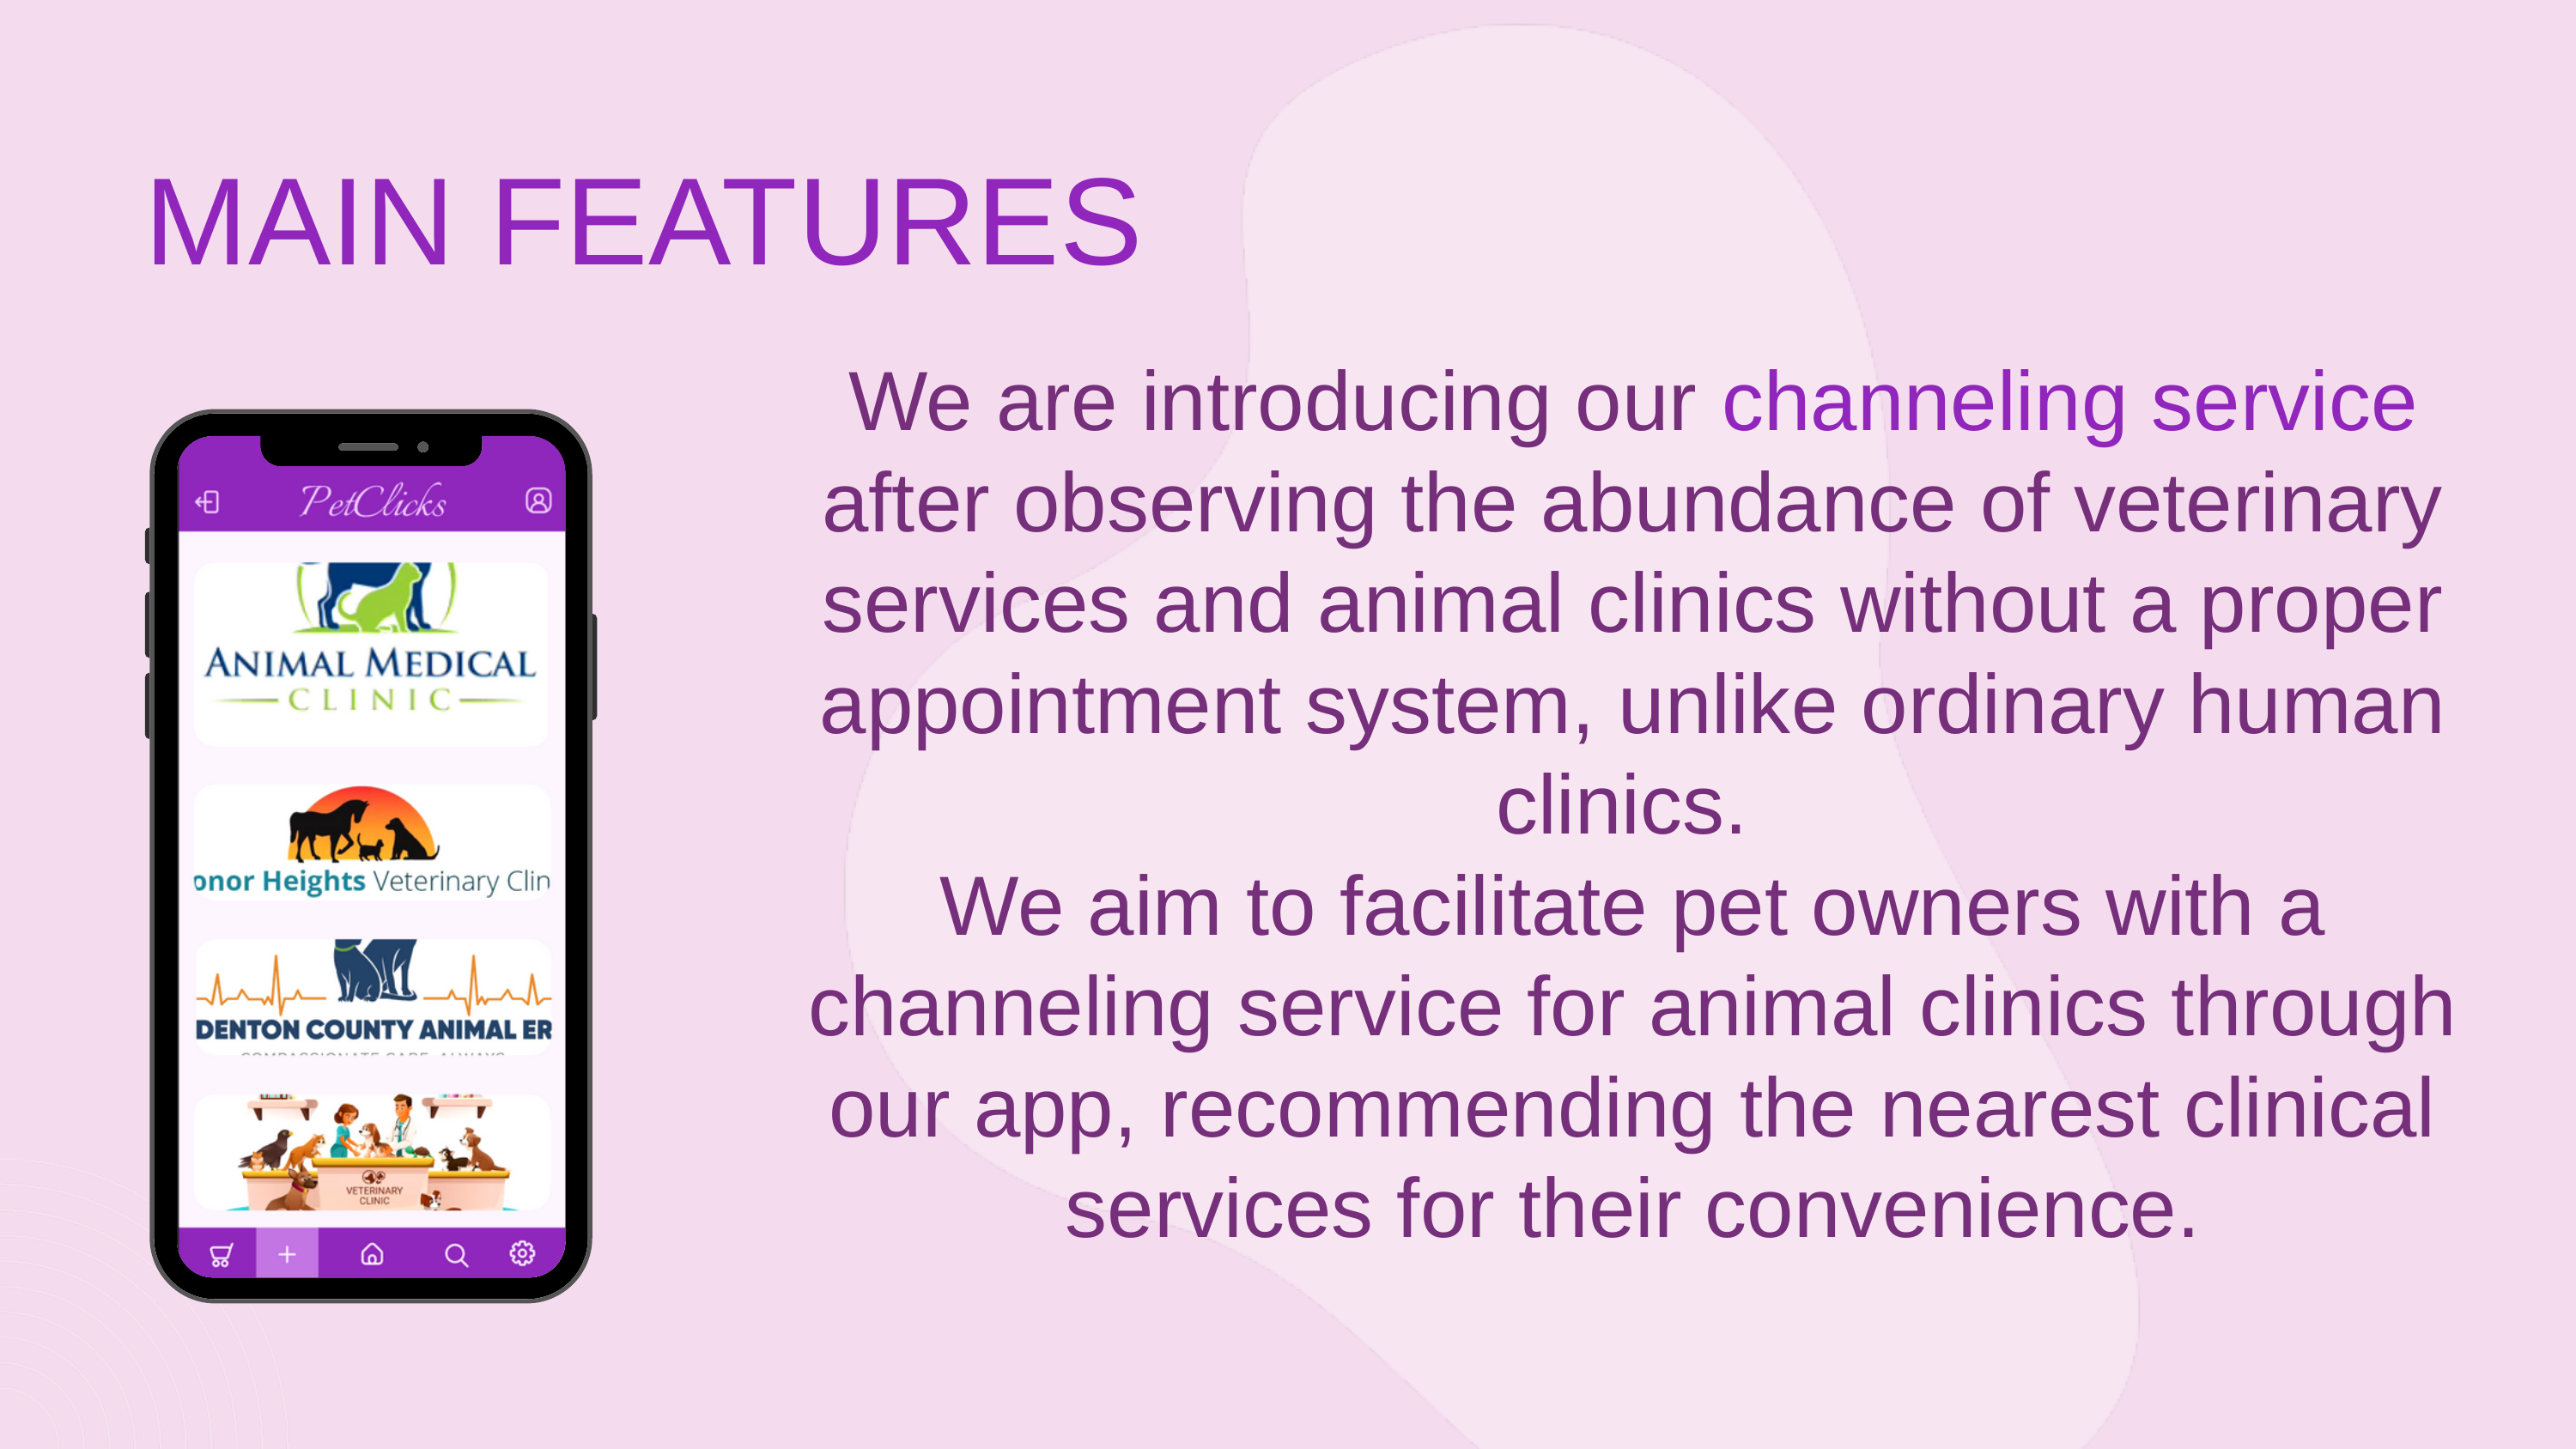

MAIN FEATURES
We are introducing our channeling service after observing the abundance of veterinary services and animal clinics without a proper appointment system, unlike ordinary human clinics.
We aim to facilitate pet owners with a channeling service for animal clinics through our app, recommending the nearest clinical services for their convenience.